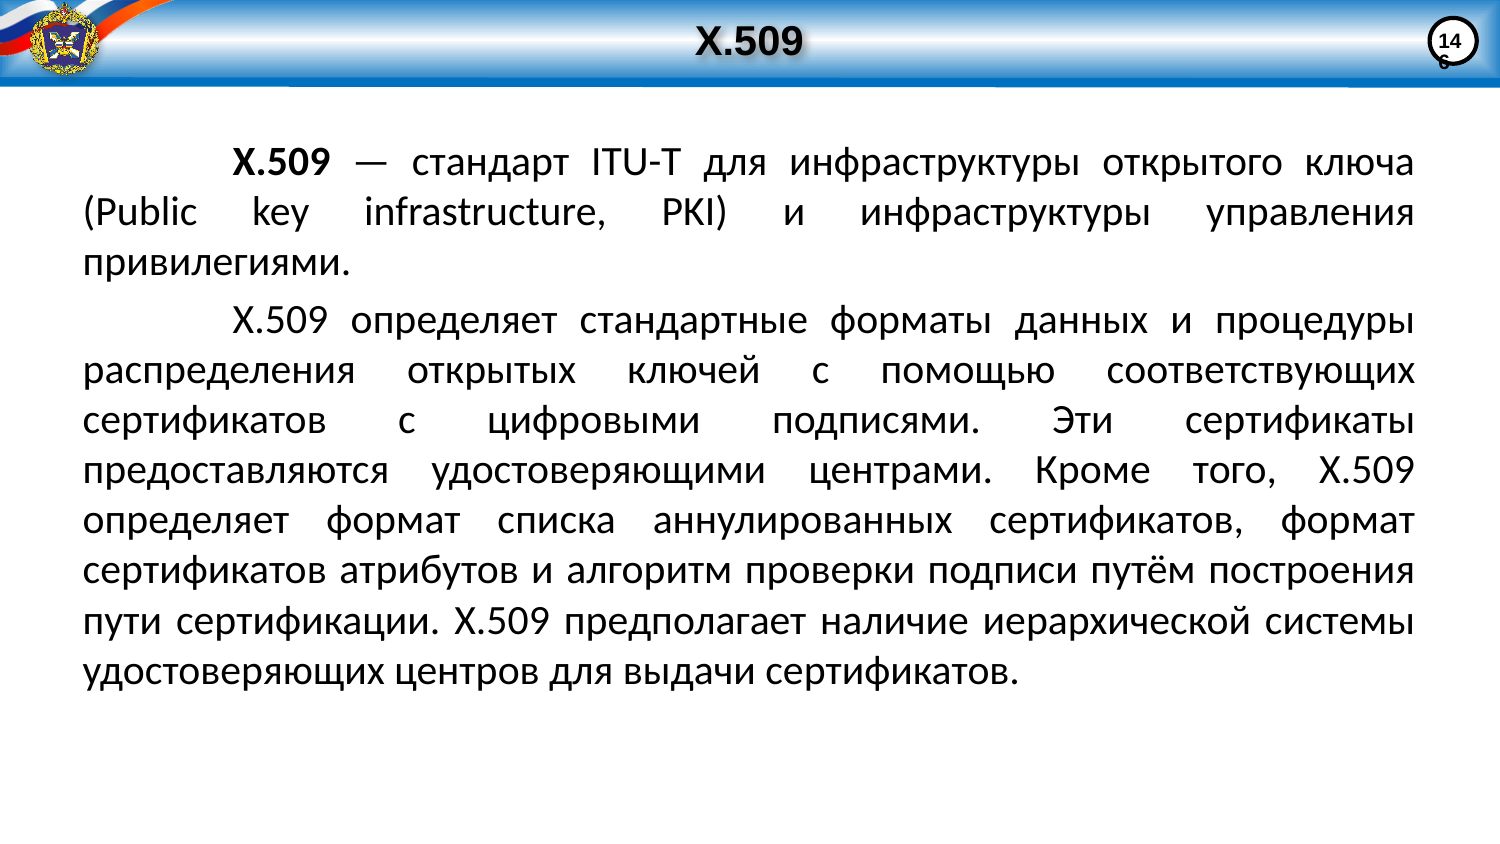

# X.509
146
	X.509 — стандарт ITU-T для инфраструктуры открытого ключа (Public key infrastructure, PKI) и инфраструктуры управления привилегиями.
	X.509 определяет стандартные форматы данных и процедуры распределения открытых ключей с помощью соответствующих сертификатов с цифровыми подписями. Эти сертификаты предоставляются удостоверяющими центрами. Кроме того, X.509 определяет формат списка аннулированных сертификатов, формат сертификатов атрибутов и алгоритм проверки подписи путём построения пути сертификации. X.509 предполагает наличие иерархической системы удостоверяющих центров для выдачи сертификатов.